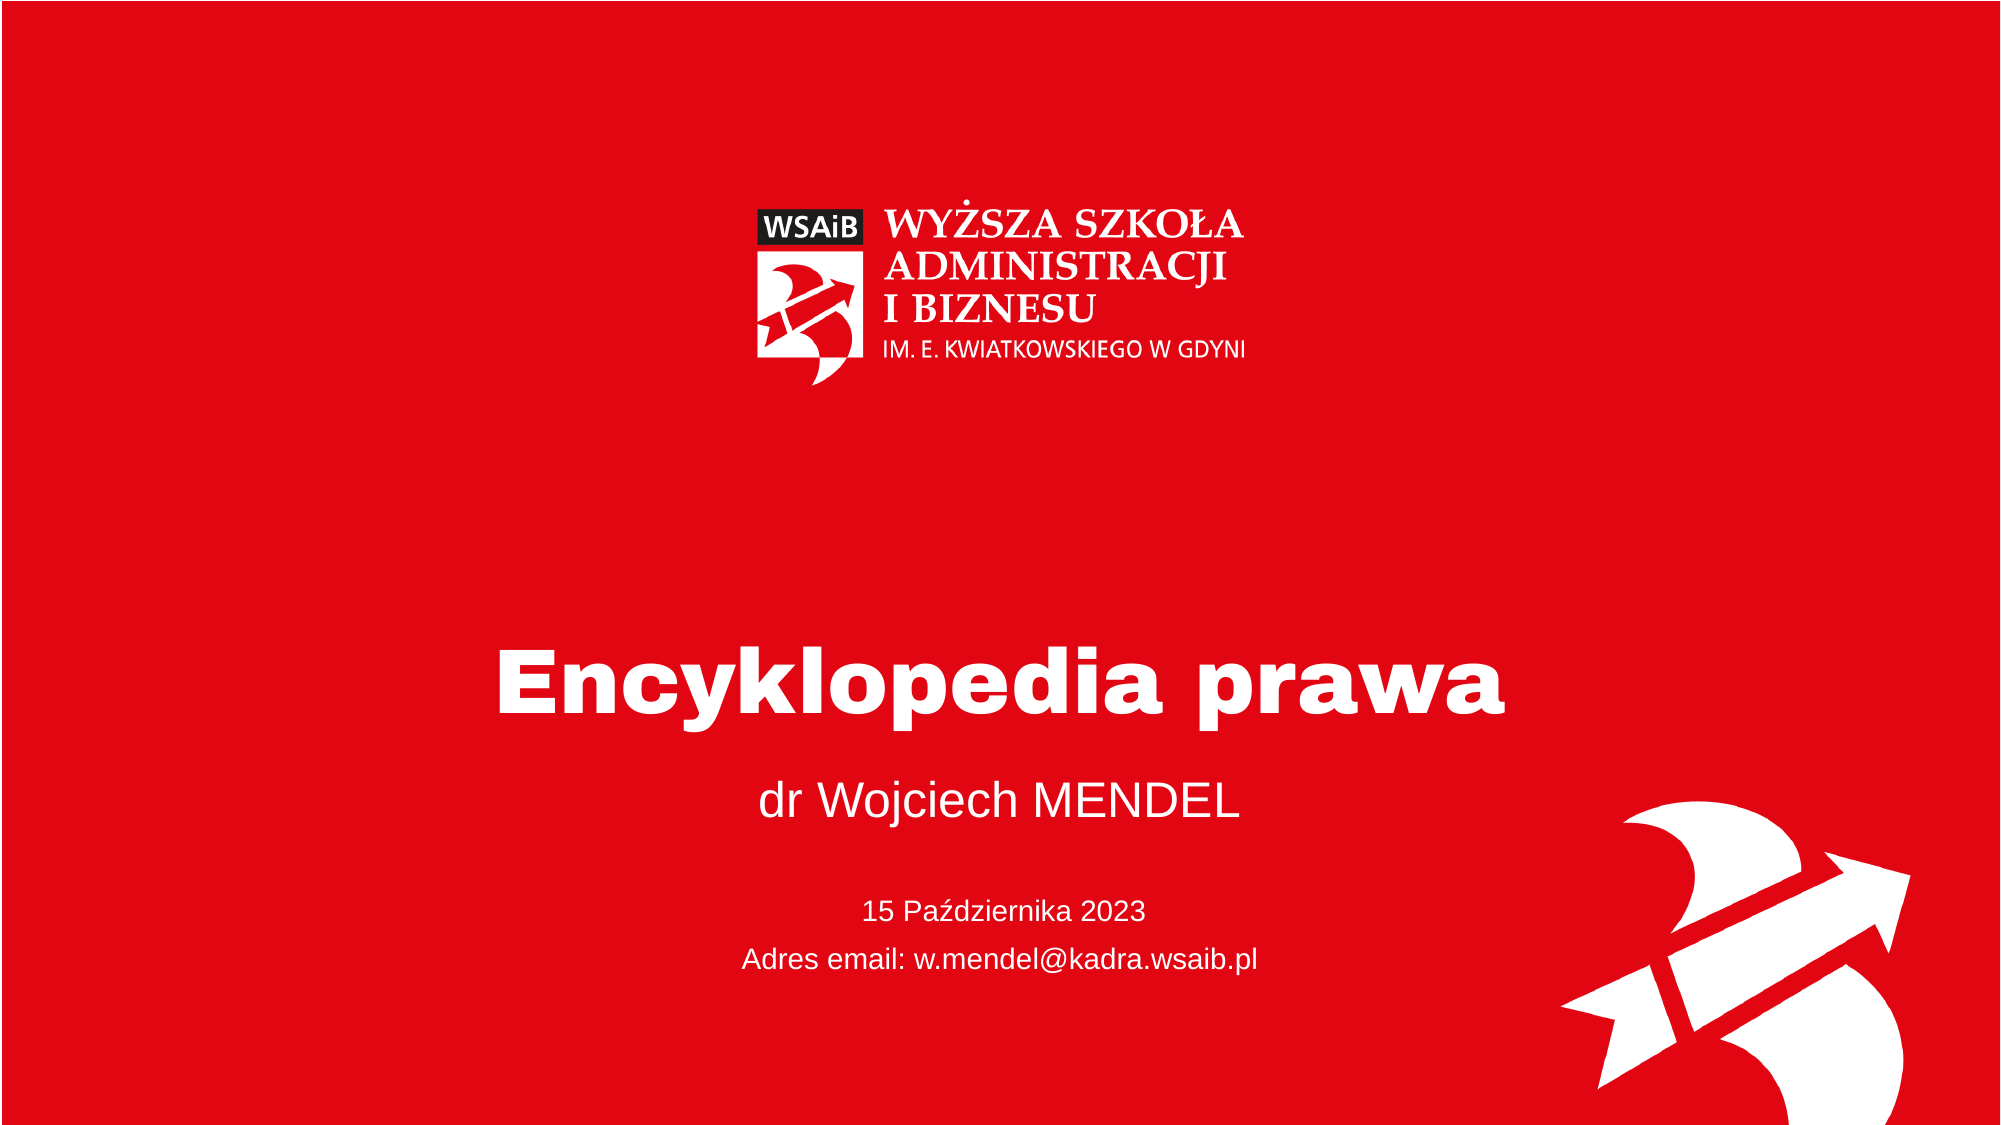

# Encyklopedia prawa
dr Wojciech MENDEL
 15 Października 2023
Adres email: w.mendel@kadra.wsaib.pl